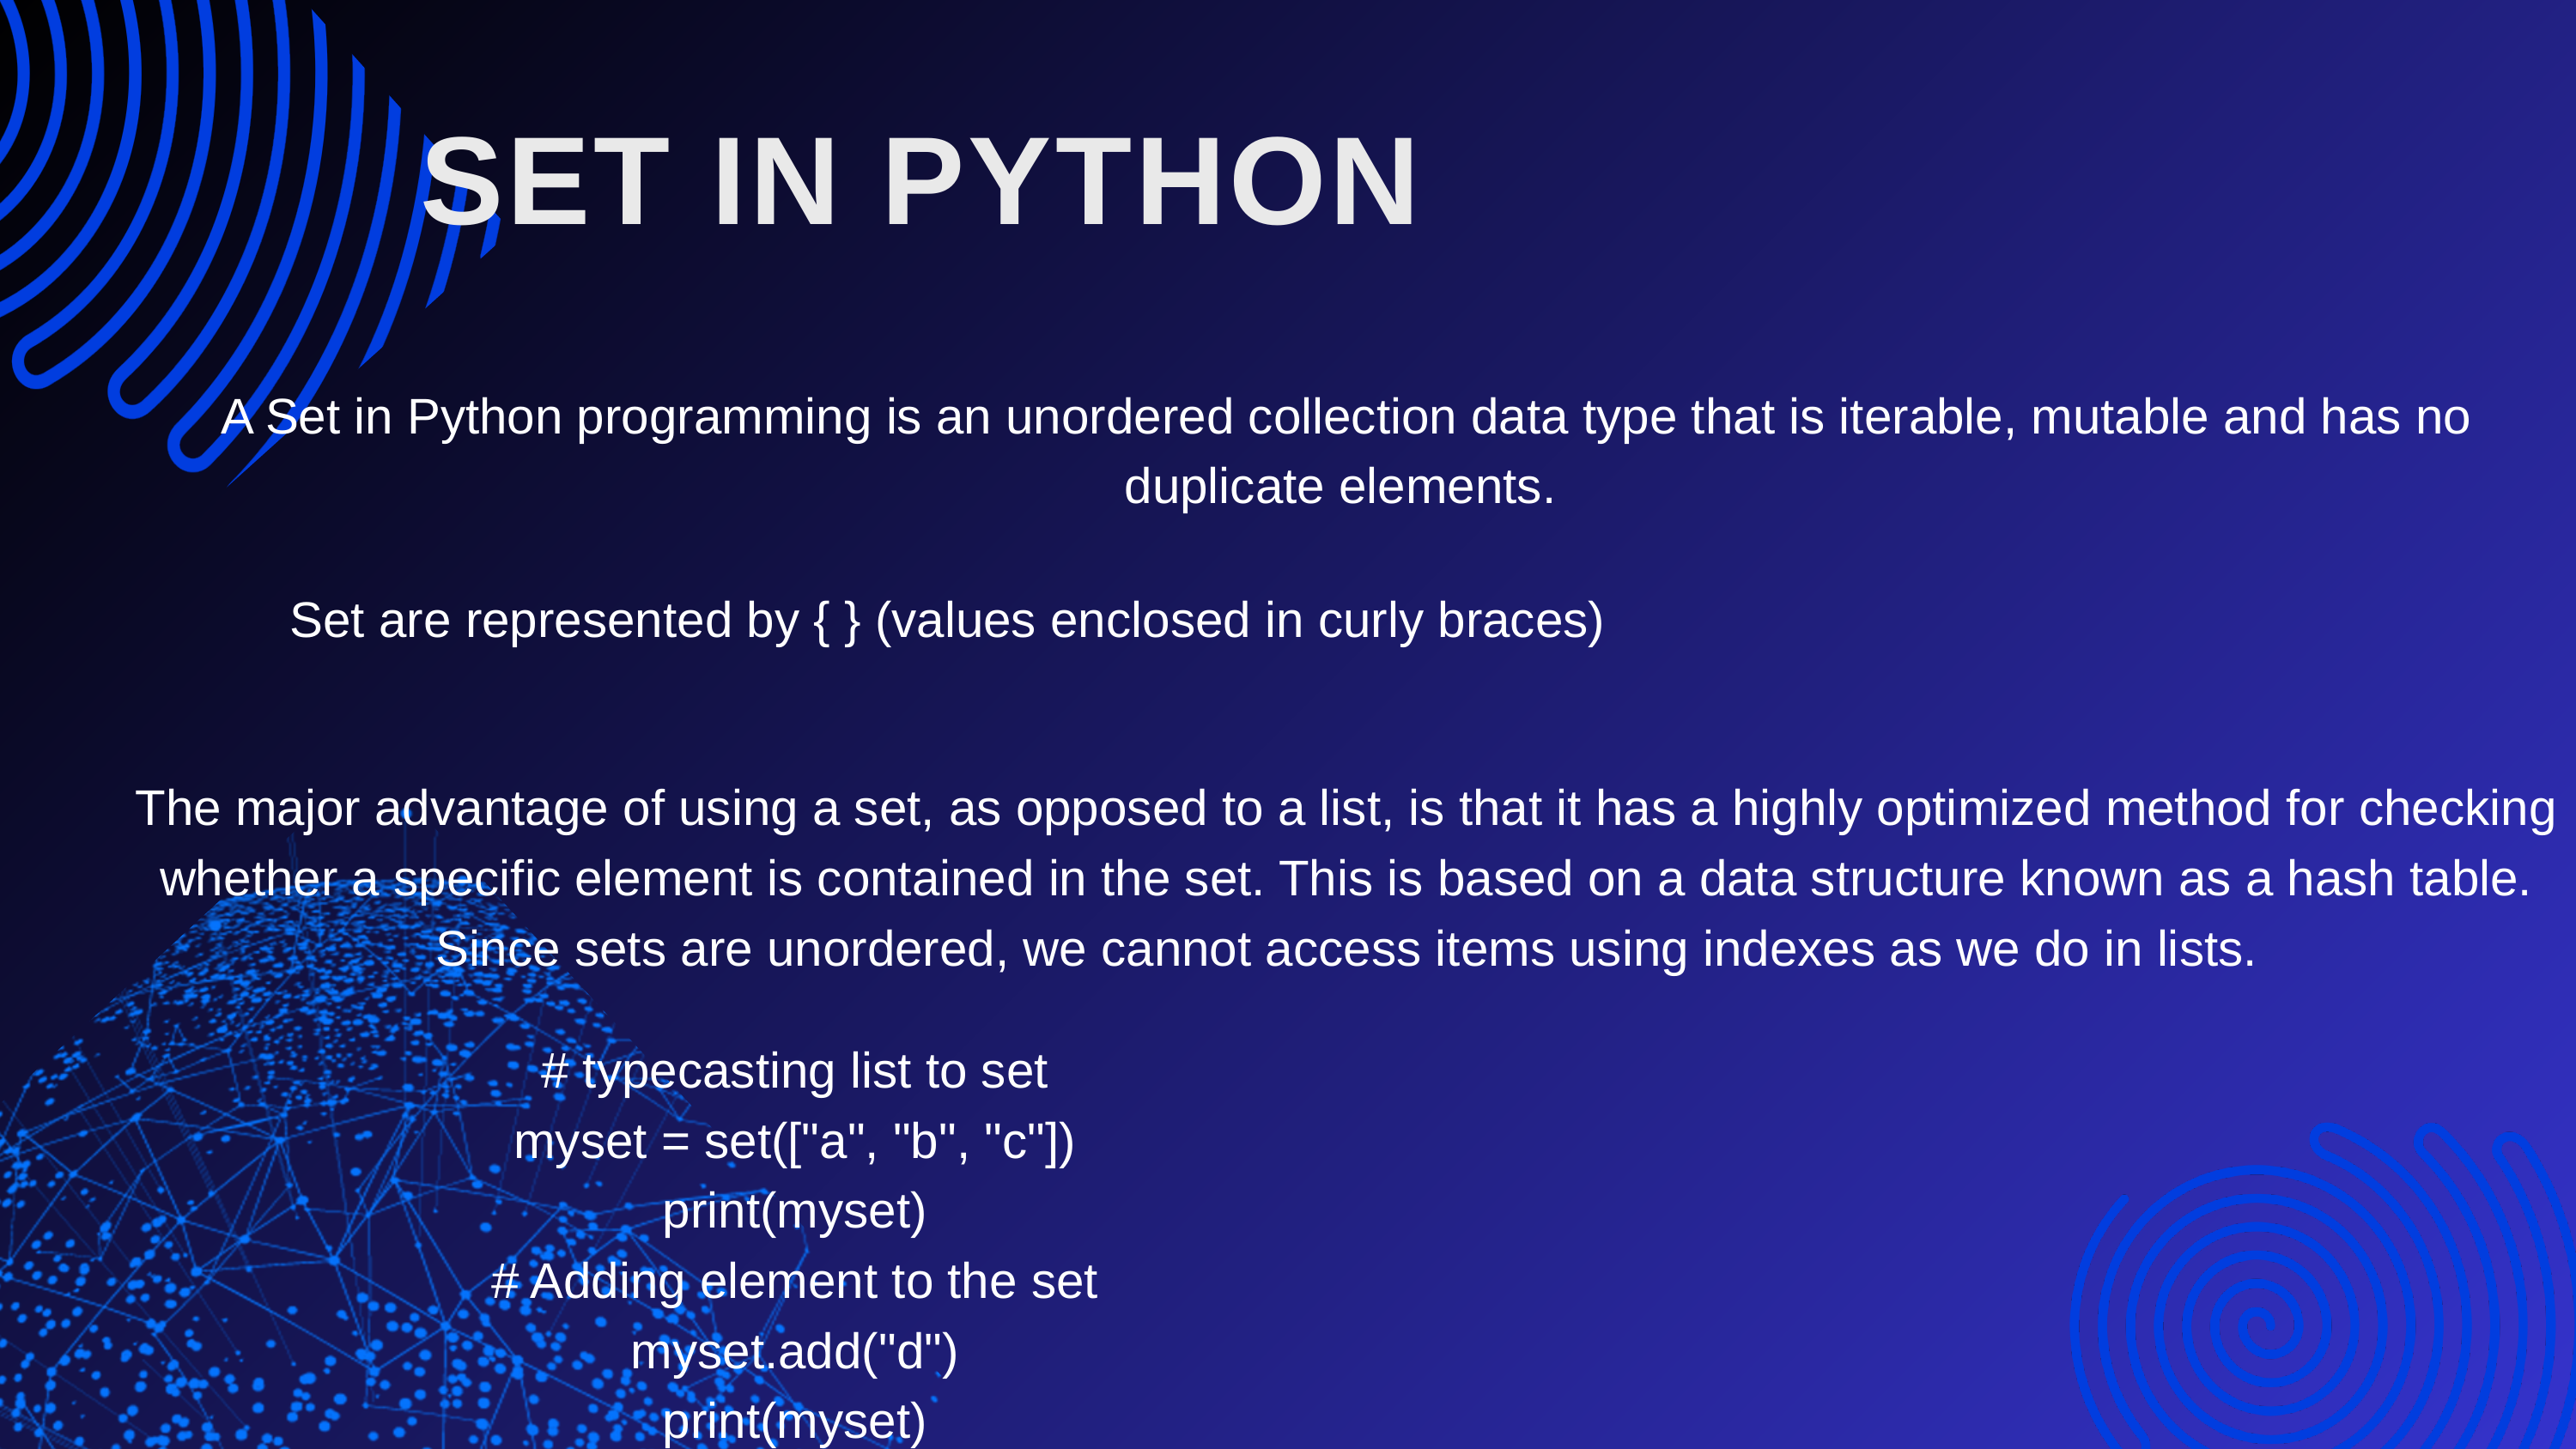

SET IN PYTHON
A Set in Python programming is an unordered collection data type that is iterable, mutable and has no duplicate elements.
Set are represented by { } (values enclosed in curly braces)
The major advantage of using a set, as opposed to a list, is that it has a highly optimized method for checking whether a specific element is contained in the set. This is based on a data structure known as a hash table. Since sets are unordered, we cannot access items using indexes as we do in lists.

# typecasting list to set
myset = set(["a", "b", "c"])
print(myset)
# Adding element to the set
myset.add("d")
print(myset)